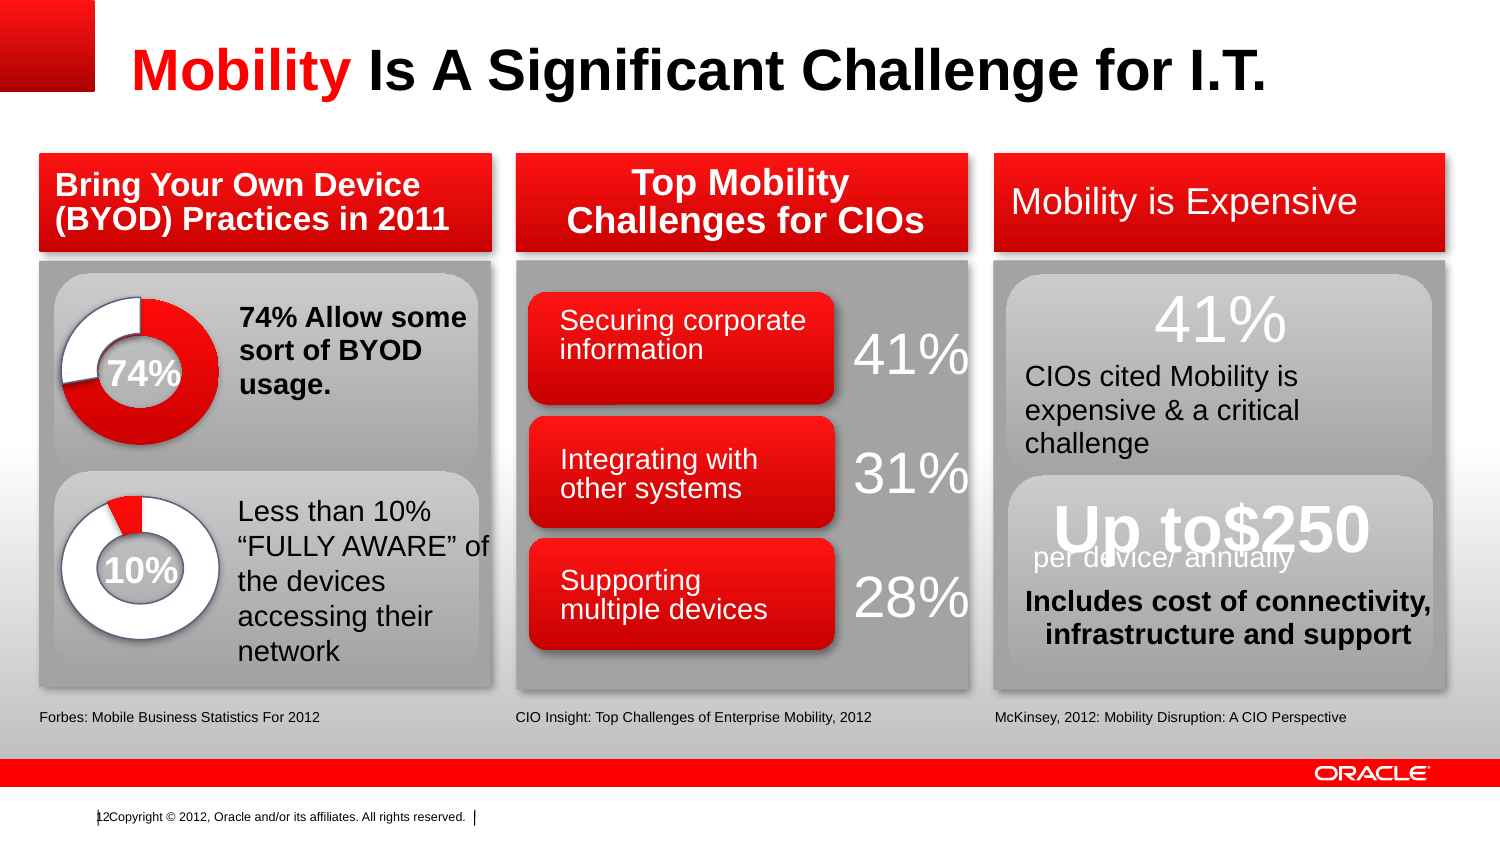

# Mobility Is A Significant Challenge for I.T.

Top Mobility
Challenges for CIOs

Securing corporate information
41%

Integrating with
other systems
31%

Supporting
multiple devices
28%
CIO Insight: Top Challenges of Enterprise Mobility, 2012

Mobility is Expensive

41%
CIOs cited Mobility is expensive & a critical challenge

Up to$250
 per device/ annually
Includes cost of connectivity, infrastructure and support
McKinsey, 2012: Mobility Disruption: A CIO Perspective

Bring Your Own Device (BYOD) Practices in 2011

Forbes: Mobile Business Statistics For 2012
74% Allow some sort of BYOD usage.

74%
Less than 10% “FULLY AWARE” of the devices accessing their network

10%